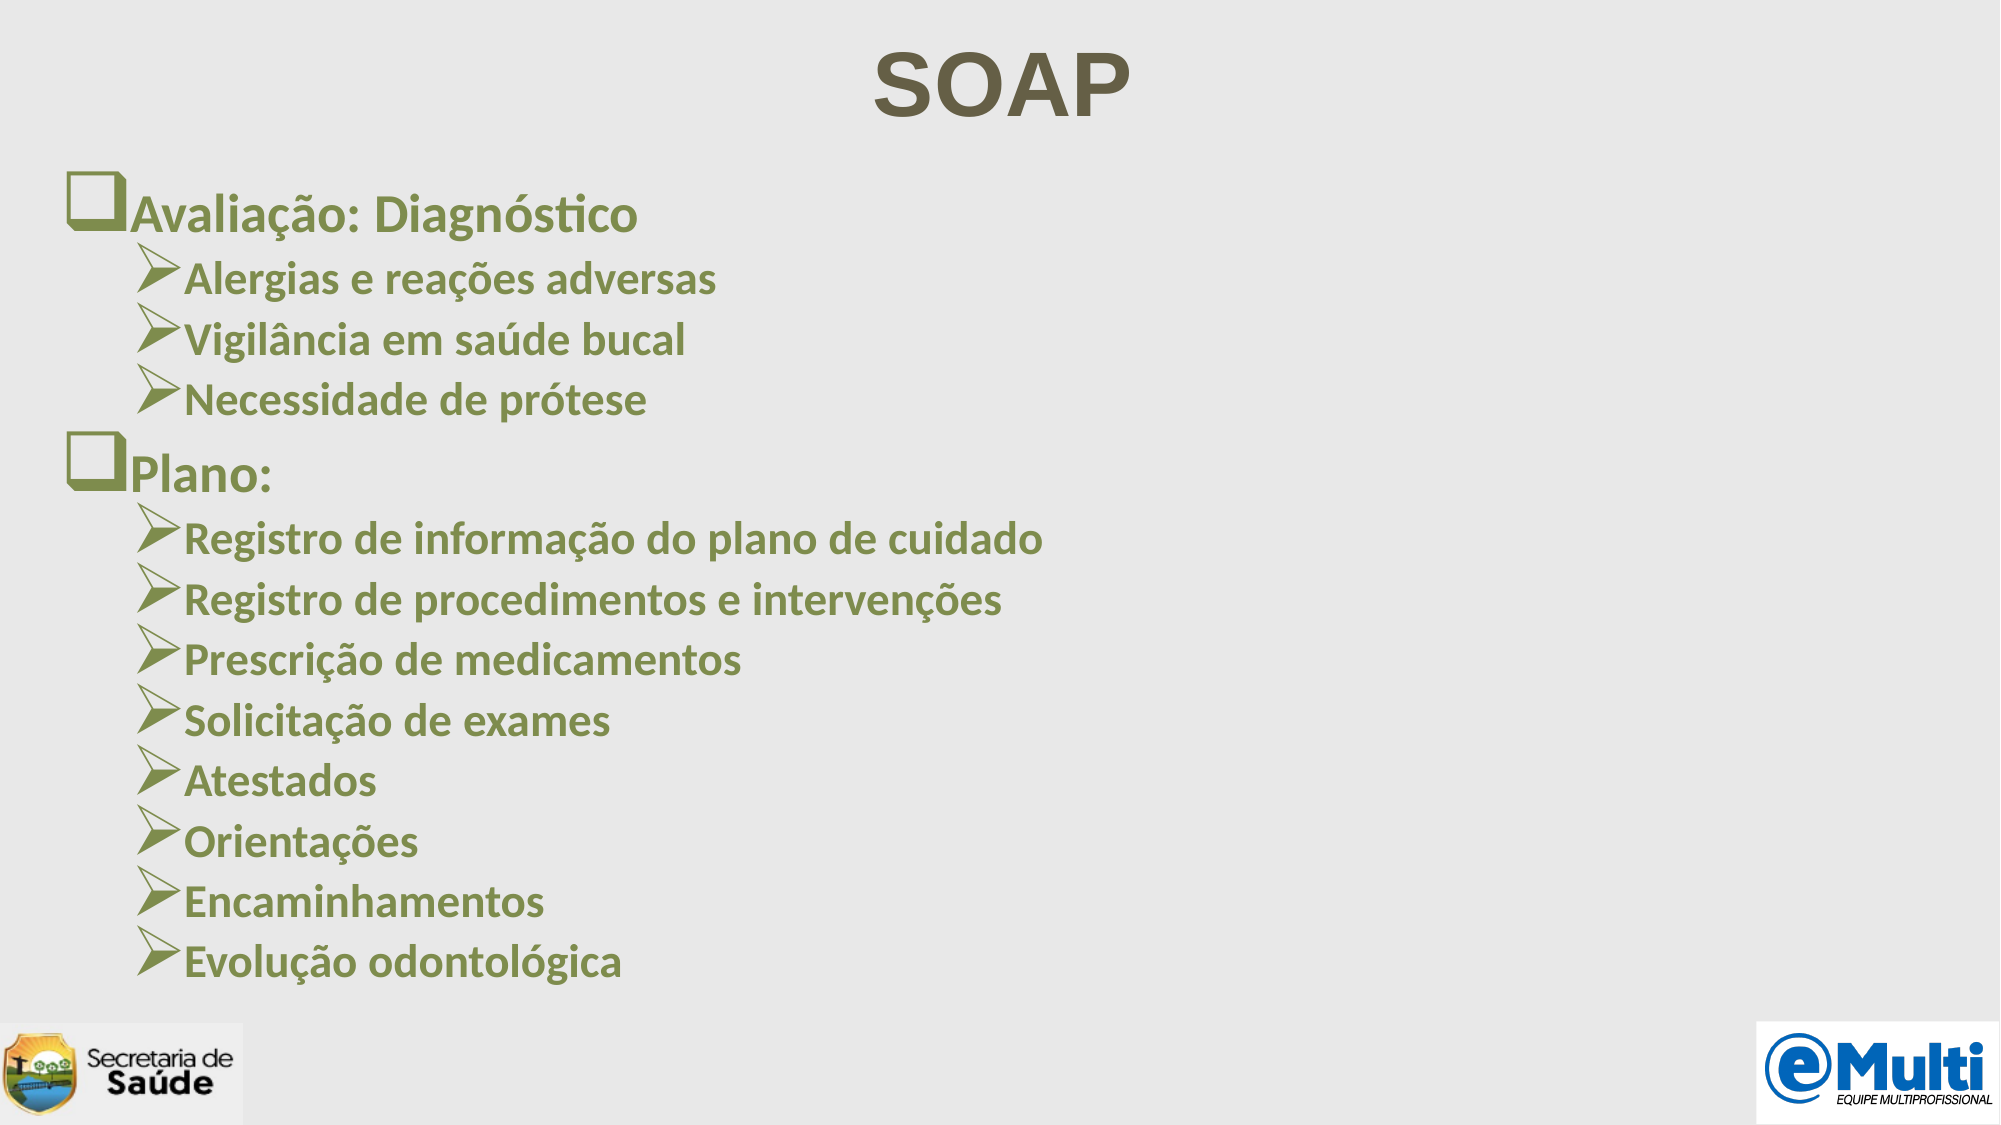

# SOAP
Avaliação: Diagnóstico
Alergias e reações adversas
Vigilância em saúde bucal
Necessidade de prótese
Plano:
Registro de informação do plano de cuidado
Registro de procedimentos e intervenções
Prescrição de medicamentos
Solicitação de exames
Atestados
Orientações
Encaminhamentos
Evolução odontológica